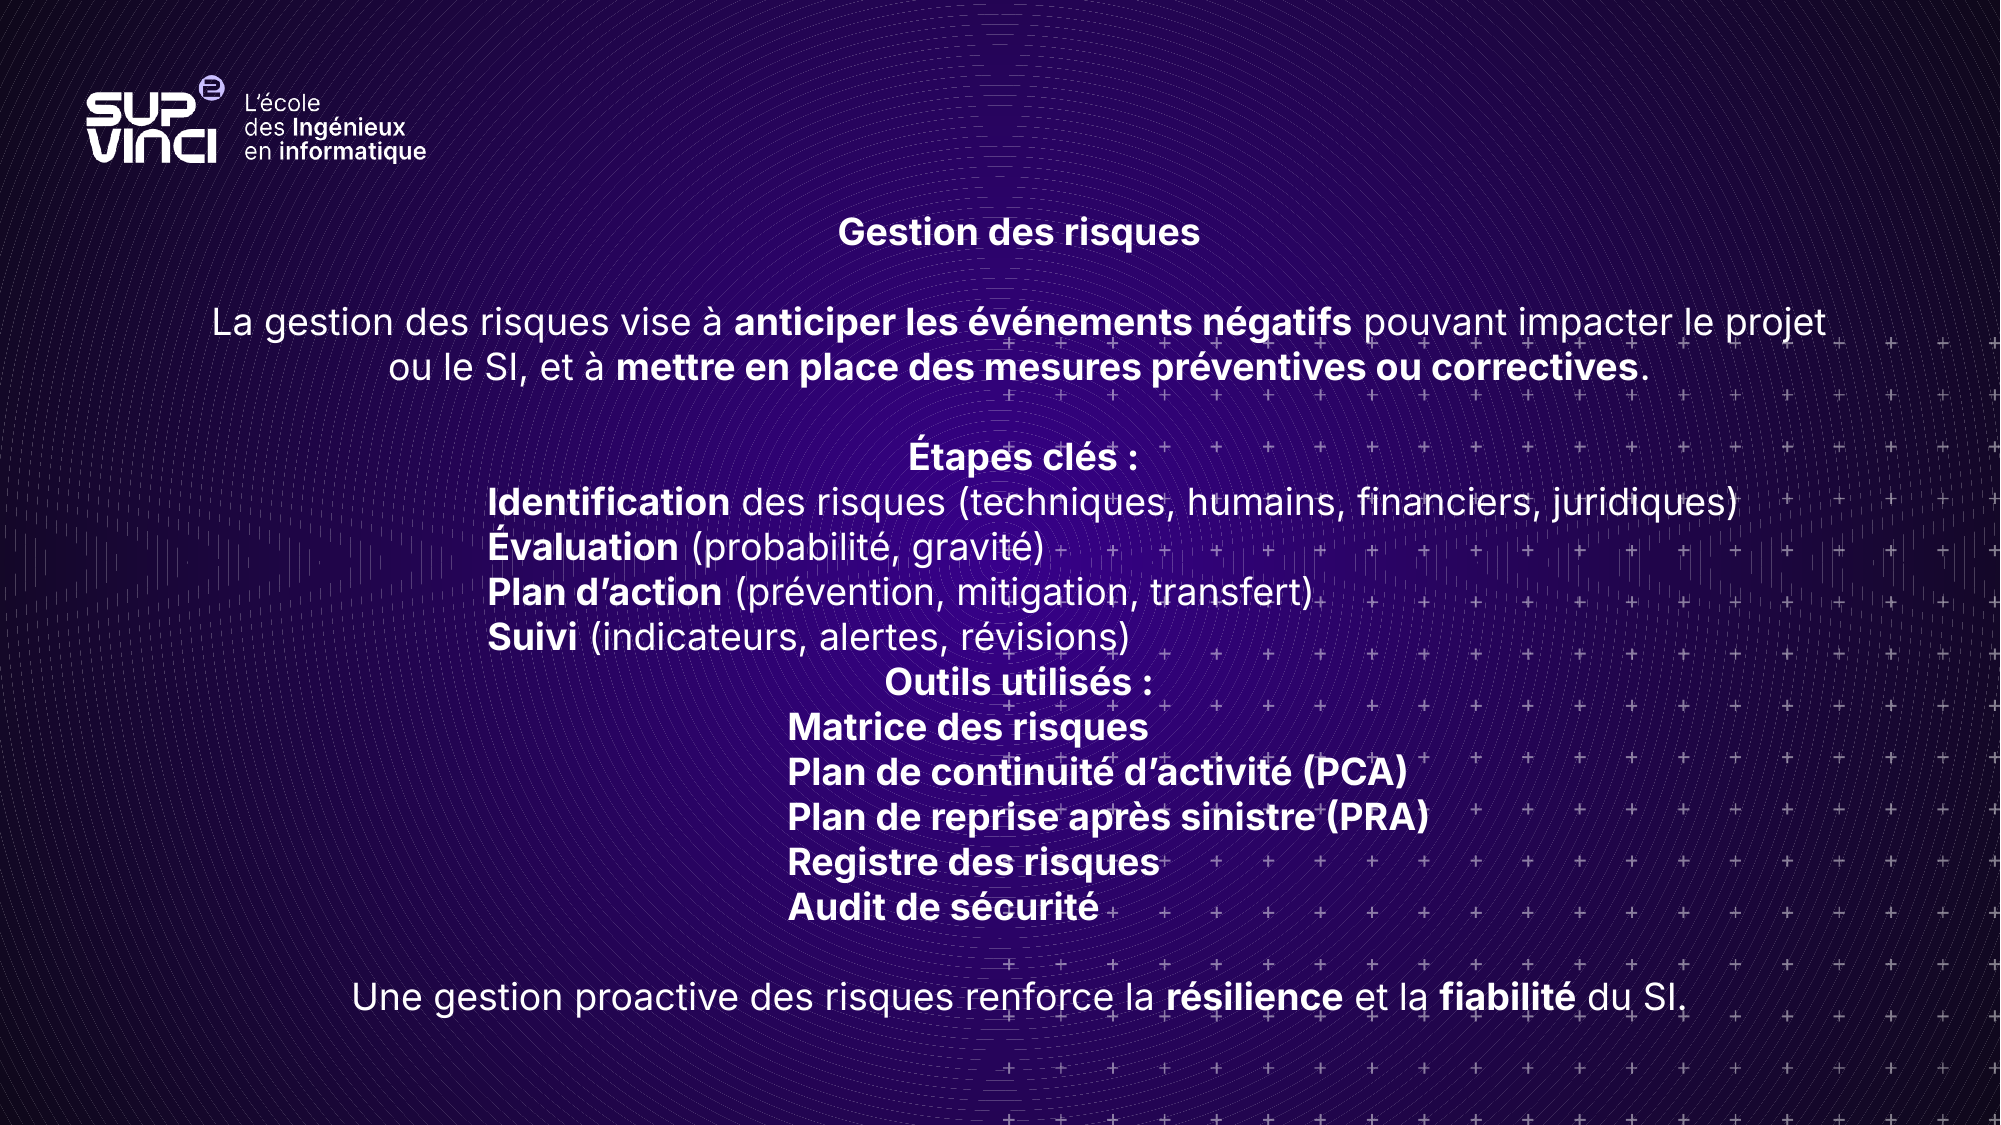

Gestion des risques

La gestion des risques vise à anticiper les événements négatifs pouvant impacter le projet ou le SI, et à mettre en place des mesures préventives ou correctives.

 Étapes clés :
Identification des risques (techniques, humains, financiers, juridiques)
Évaluation (probabilité, gravité)
Plan d’action (prévention, mitigation, transfert)
Suivi (indicateurs, alertes, révisions)
Outils utilisés :
Matrice des risques
Plan de continuité d’activité (PCA)
Plan de reprise après sinistre (PRA)
Registre des risques
Audit de sécurité

Une gestion proactive des risques renforce la résilience et la fiabilité du SI.